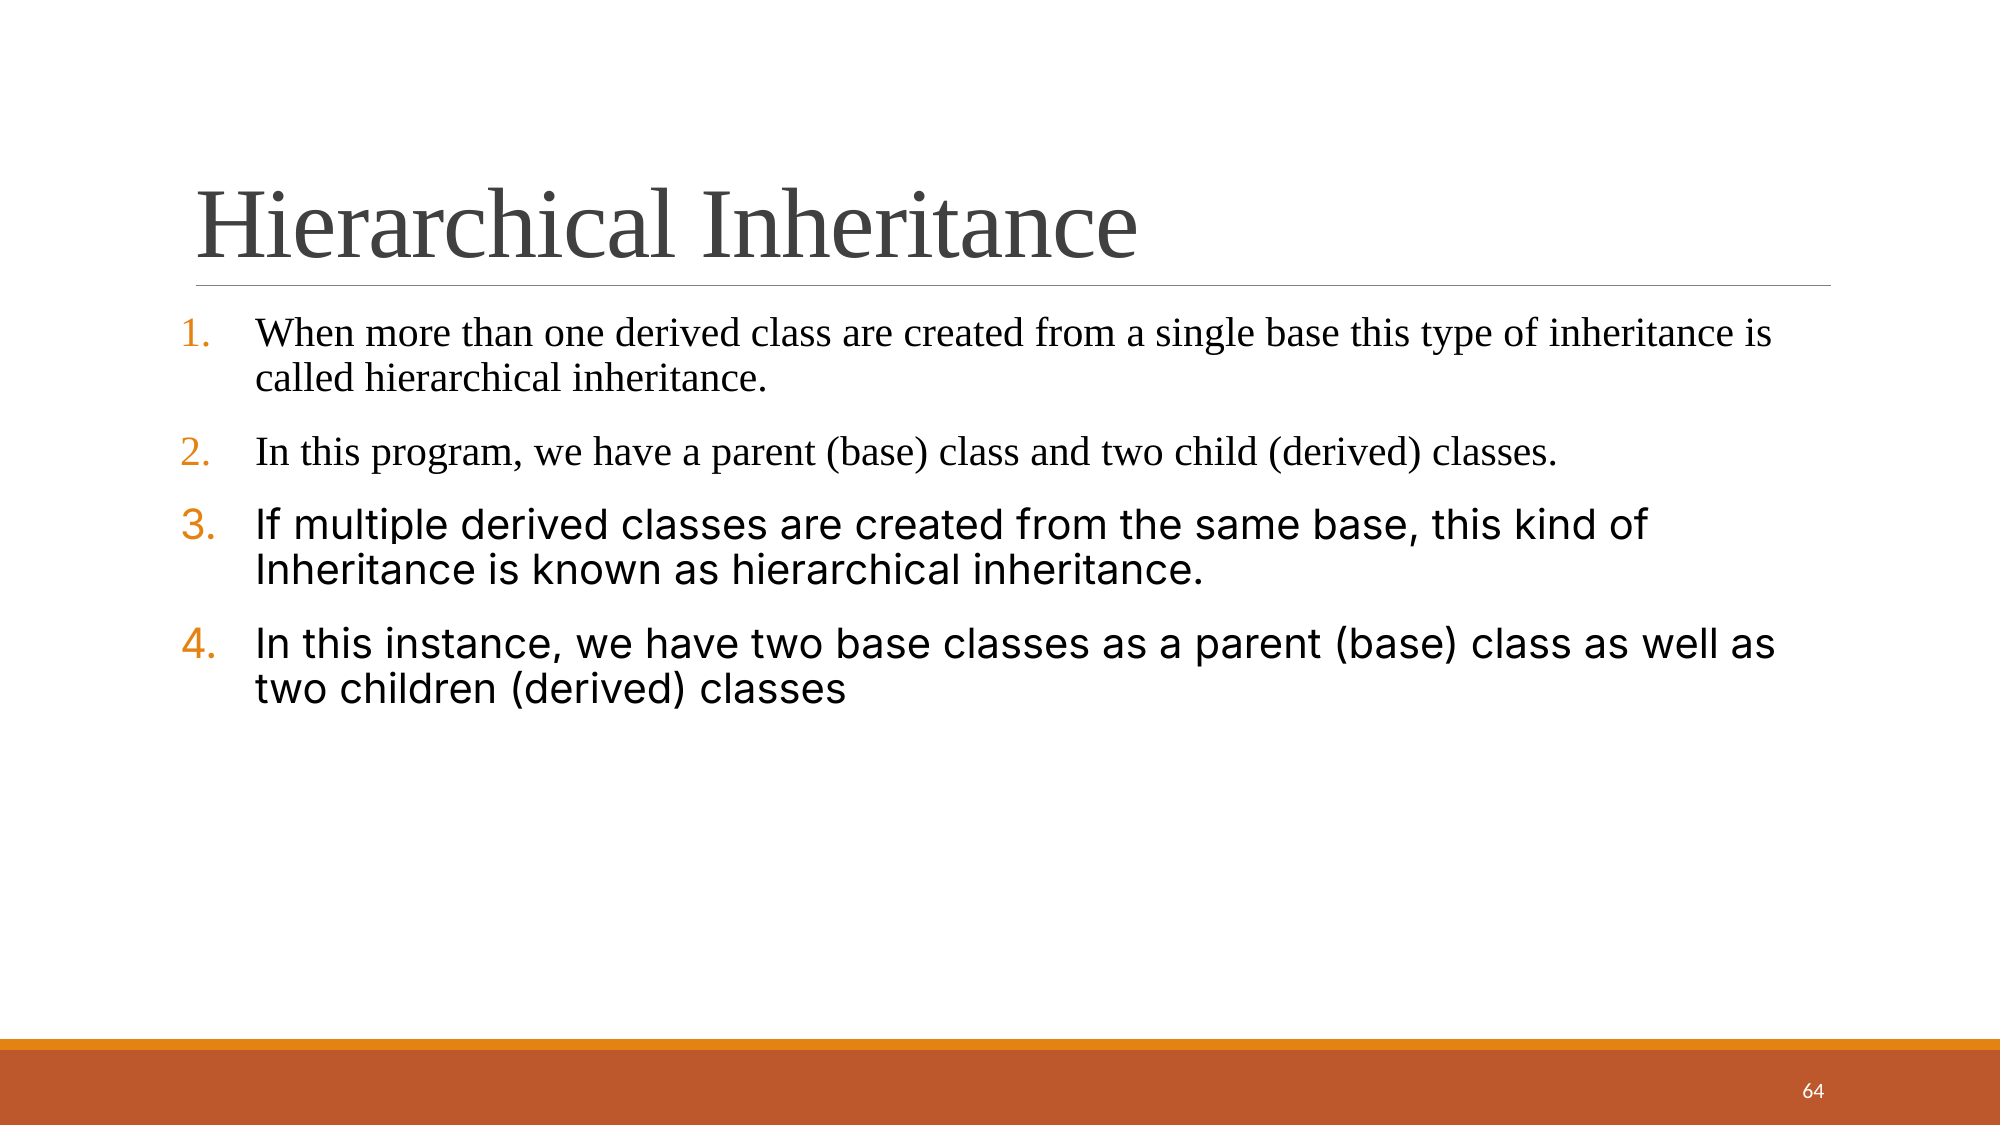

# Hierarchical Inheritance
When more than one derived class are created from a single base this type of inheritance is called hierarchical inheritance.
In this program, we have a parent (base) class and two child (derived) classes.
If multiple derived classes are created from the same base, this kind of Inheritance is known as hierarchical inheritance.
In this instance, we have two base classes as a parent (base) class as well as two children (derived) classes

64